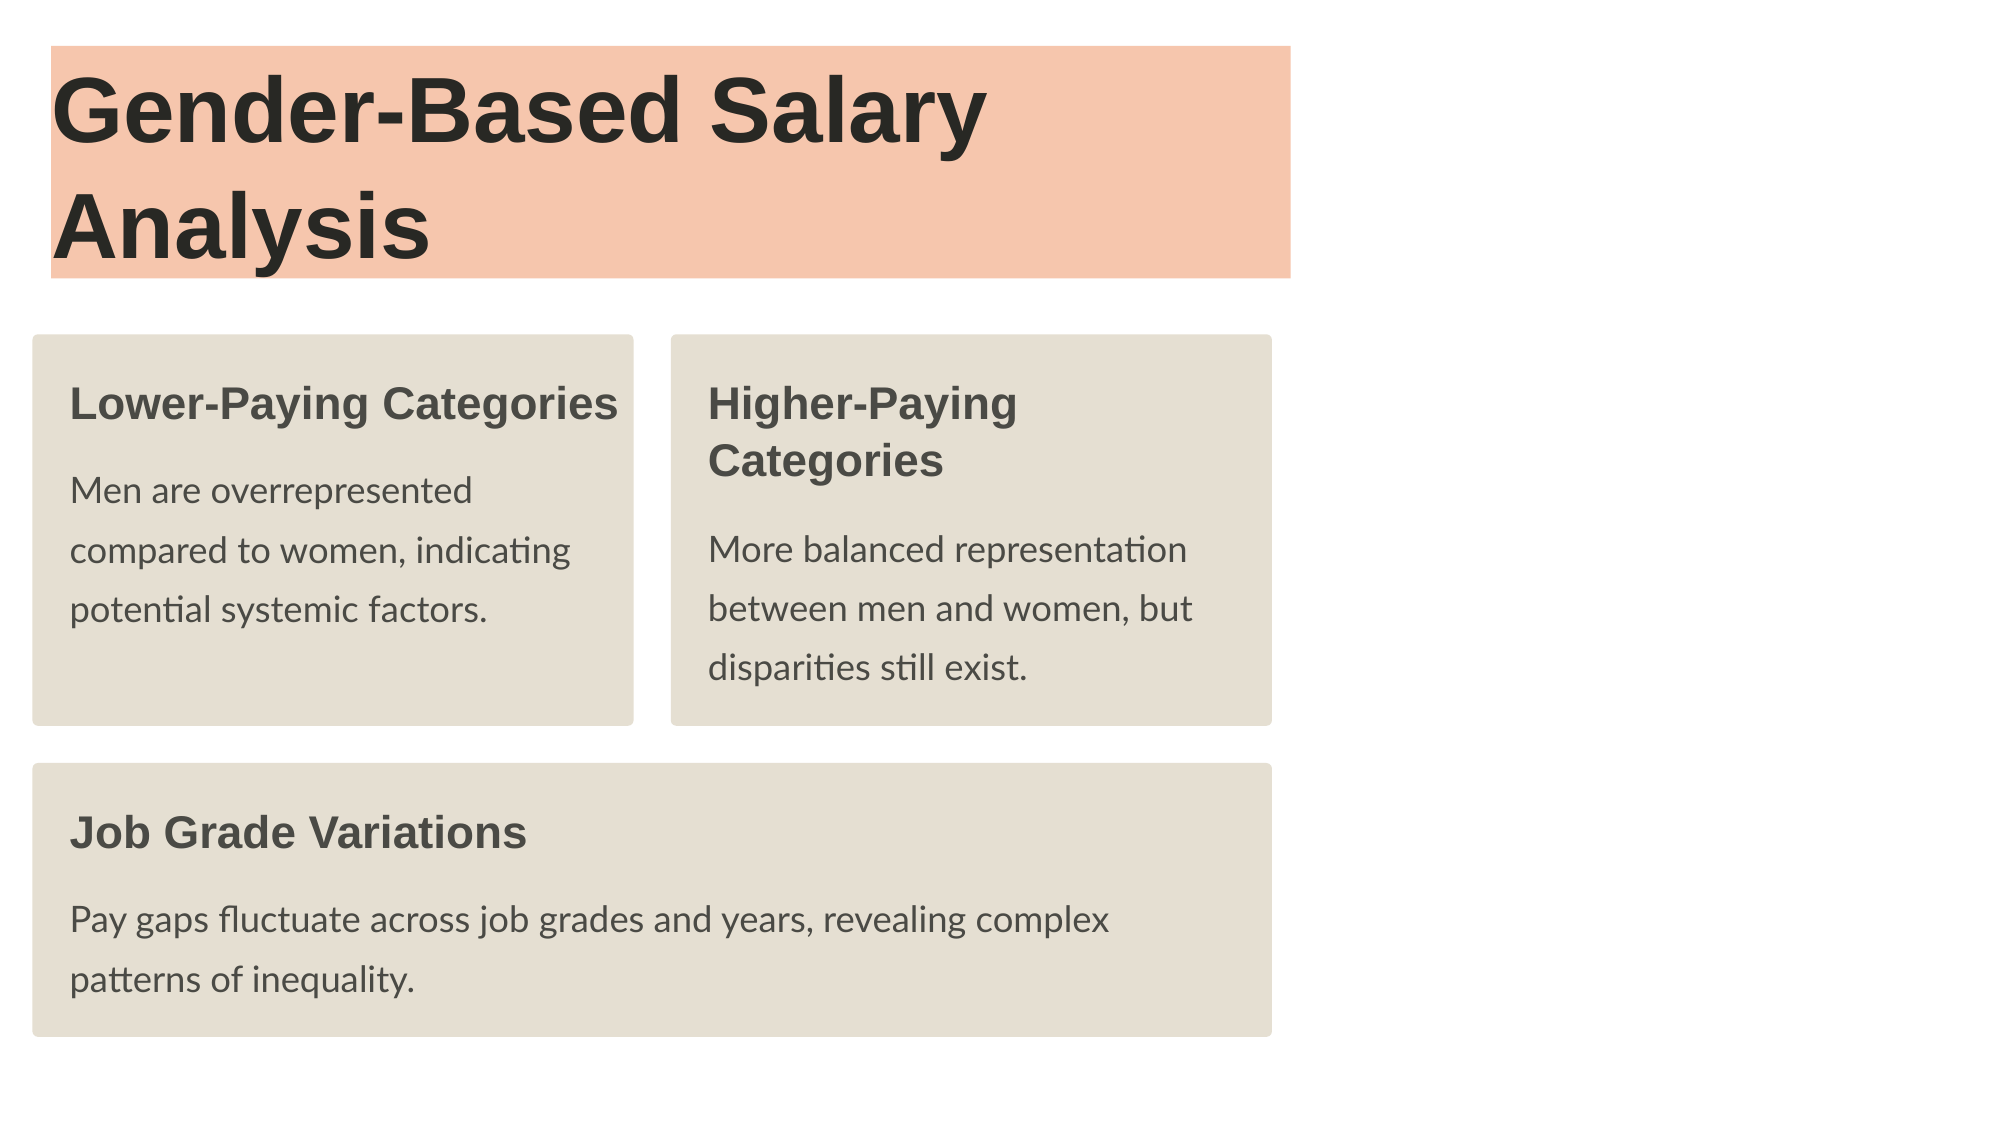

Gender-Based Salary Analysis

Lower-Paying Categories
Higher-Paying Categories
Men are overrepresented compared to women, indicating potential systemic factors.
More balanced representation between men and women, but disparities still exist.

Job Grade Variations
Pay gaps fluctuate across job grades and years, revealing complex patterns of inequality.